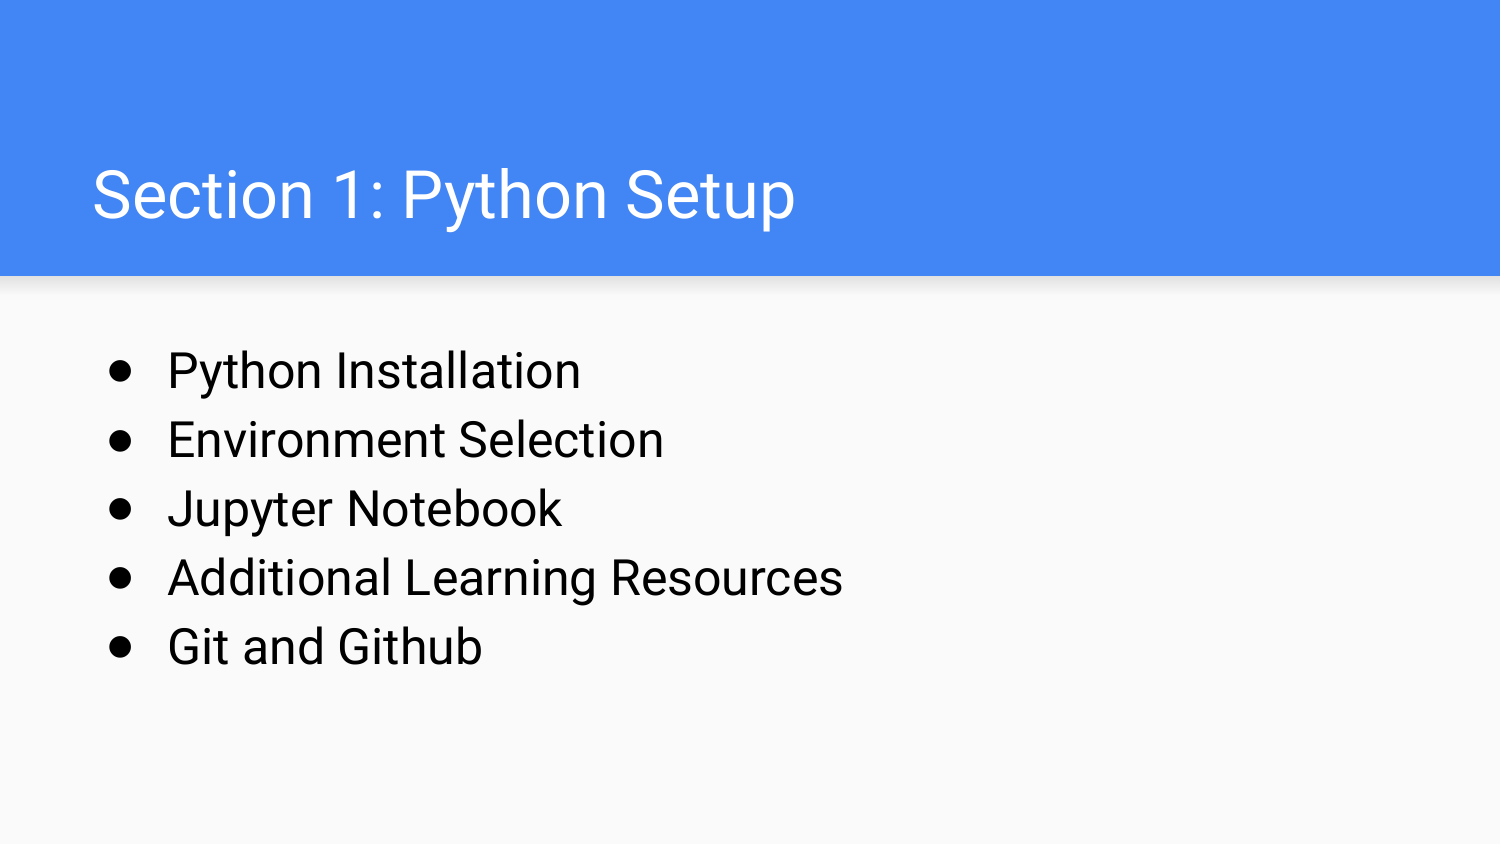

# Section 1: Python Setup
Python Installation
Environment Selection
Jupyter Notebook
Additional Learning Resources
Git and Github